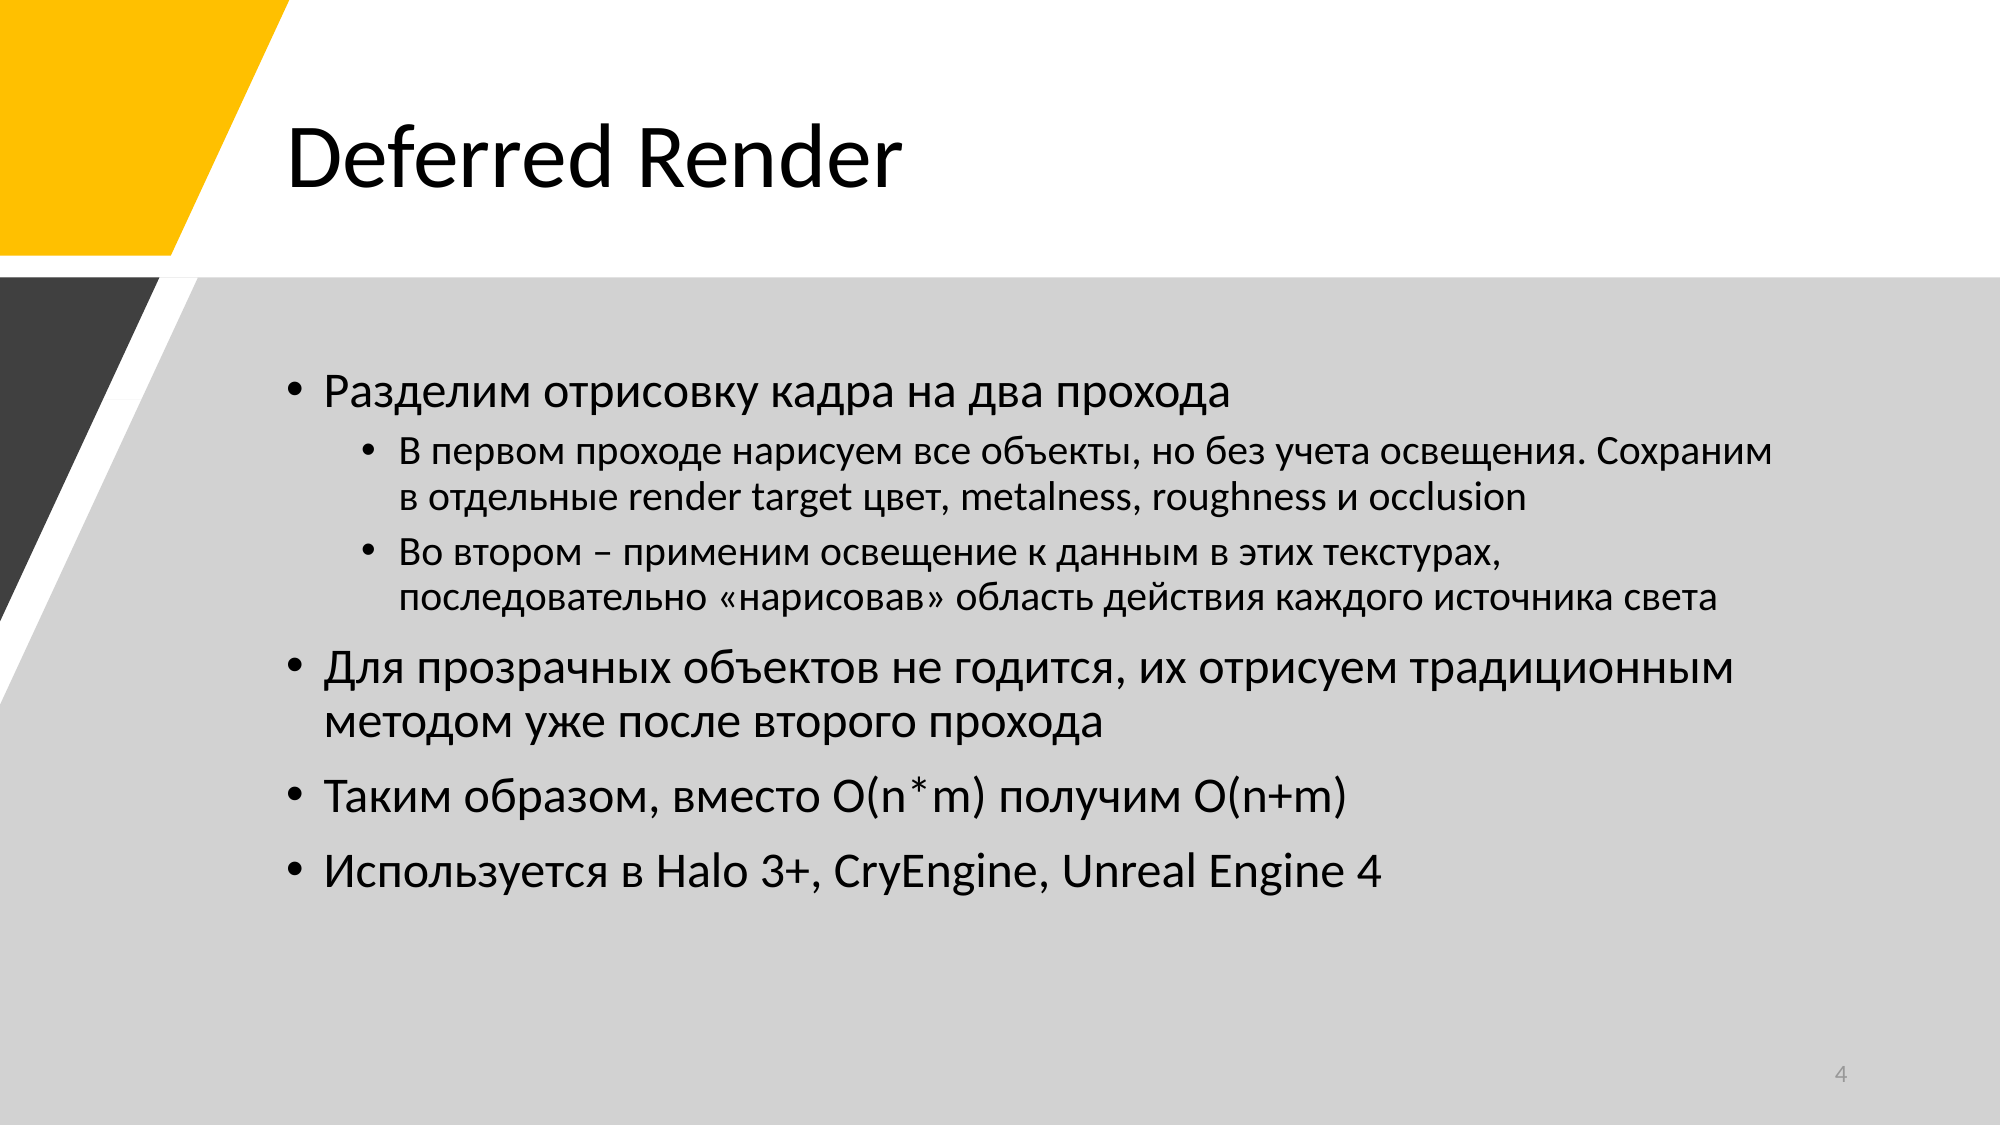

# Deferred Render

Разделим отрисовку кадра на два прохода
В первом проходе нарисуем все объекты, но без учета освещения. Сохраним в отдельные render target цвет, metalness, roughness и occlusion
Во втором – применим освещение к данным в этих текстурах, последовательно «нарисовав» область действия каждого источника света
Для прозрачных объектов не годится, их отрисуем традиционным методом уже после второго прохода
Таким образом, вместо O(n*m) получим O(n+m)
Используется в Halo 3+, CryEngine, Unreal Engine 4
4